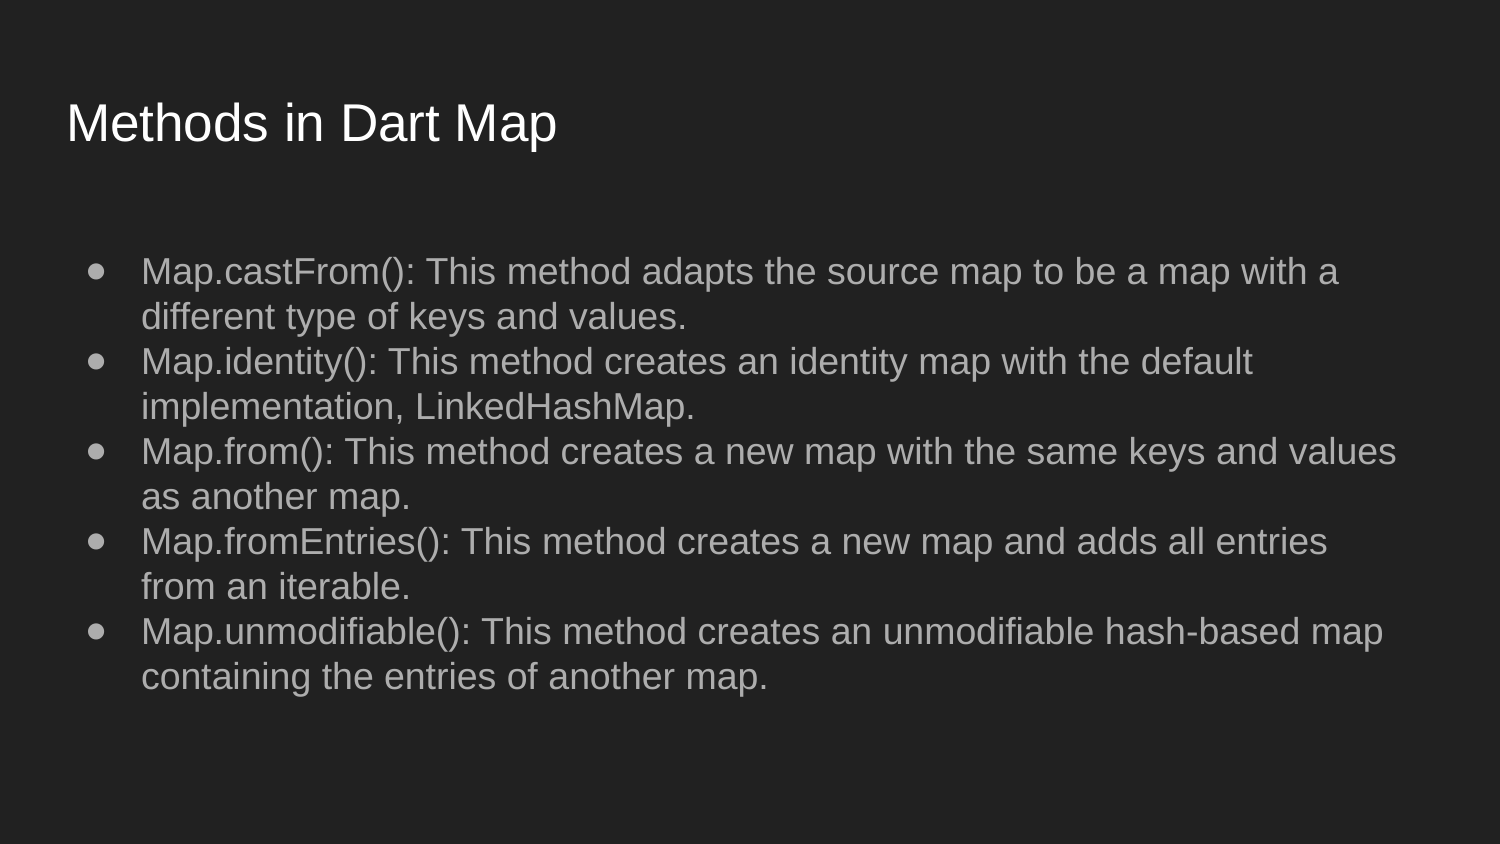

# Methods in Dart Map
Map.castFrom(): This method adapts the source map to be a map with a different type of keys and values.
Map.identity(): This method creates an identity map with the default implementation, LinkedHashMap.
Map.from(): This method creates a new map with the same keys and values as another map.
Map.fromEntries(): This method creates a new map and adds all entries from an iterable.
Map.unmodifiable(): This method creates an unmodifiable hash-based map containing the entries of another map.